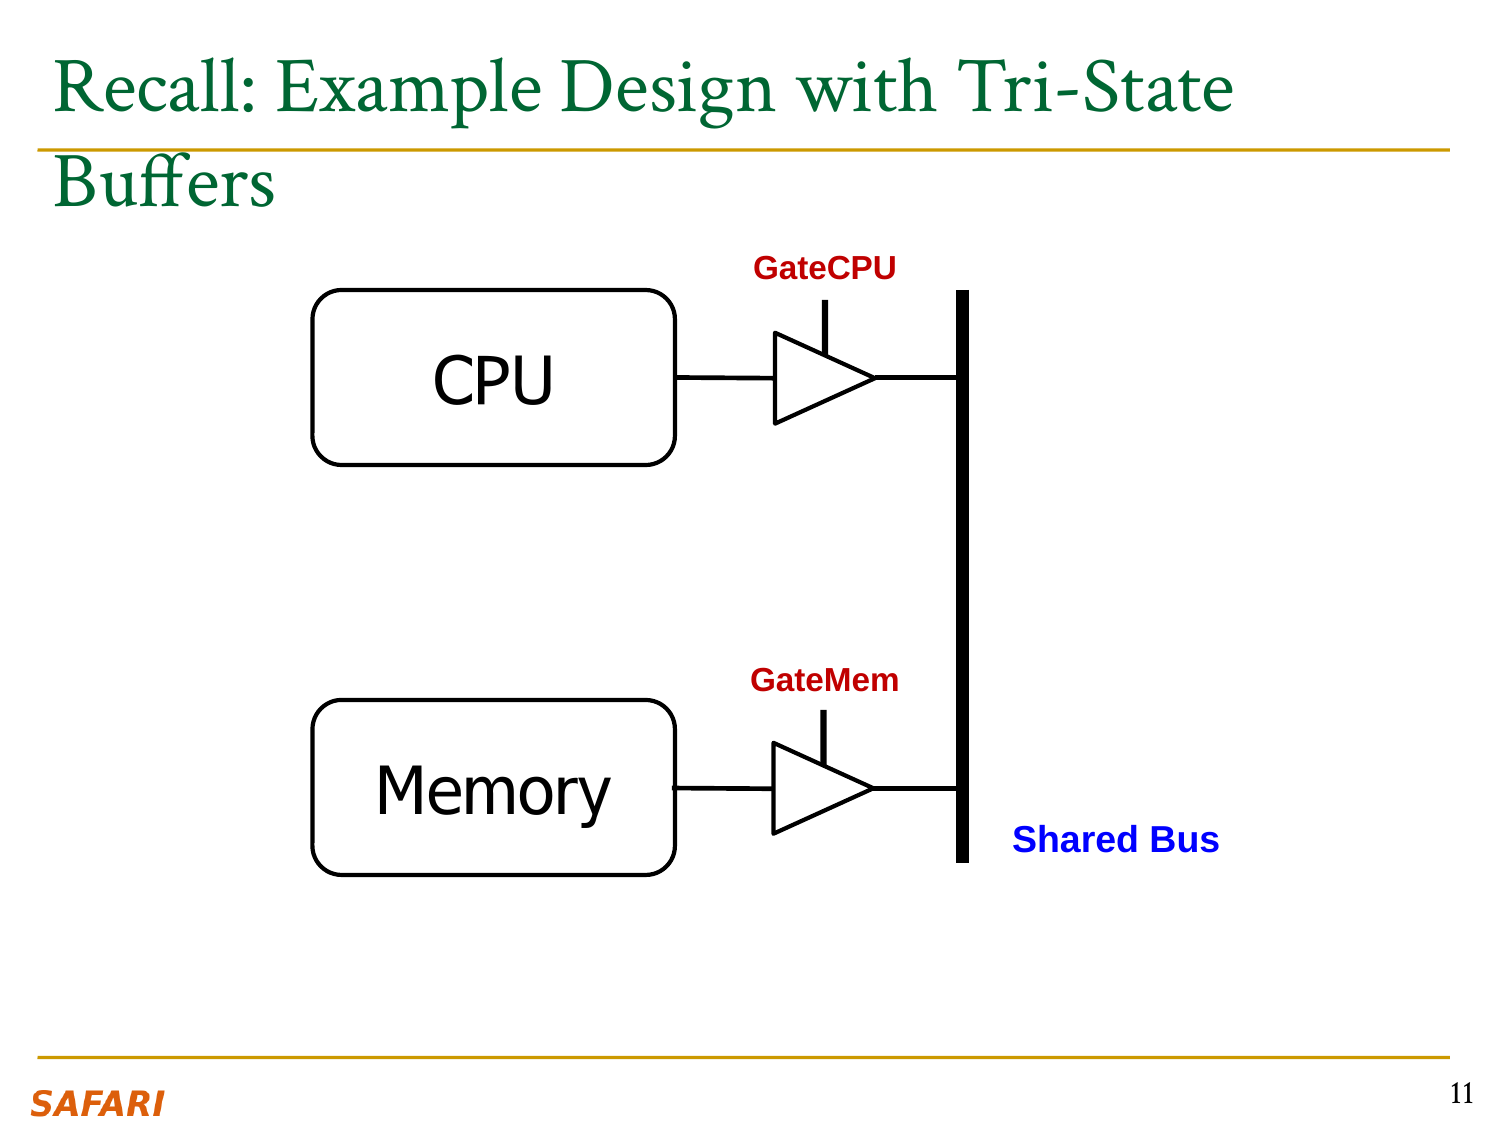

# Recall: Example Design with Tri-State Buffers
GateCPU
CPU

GateMem
Memory

Shared Bus
11